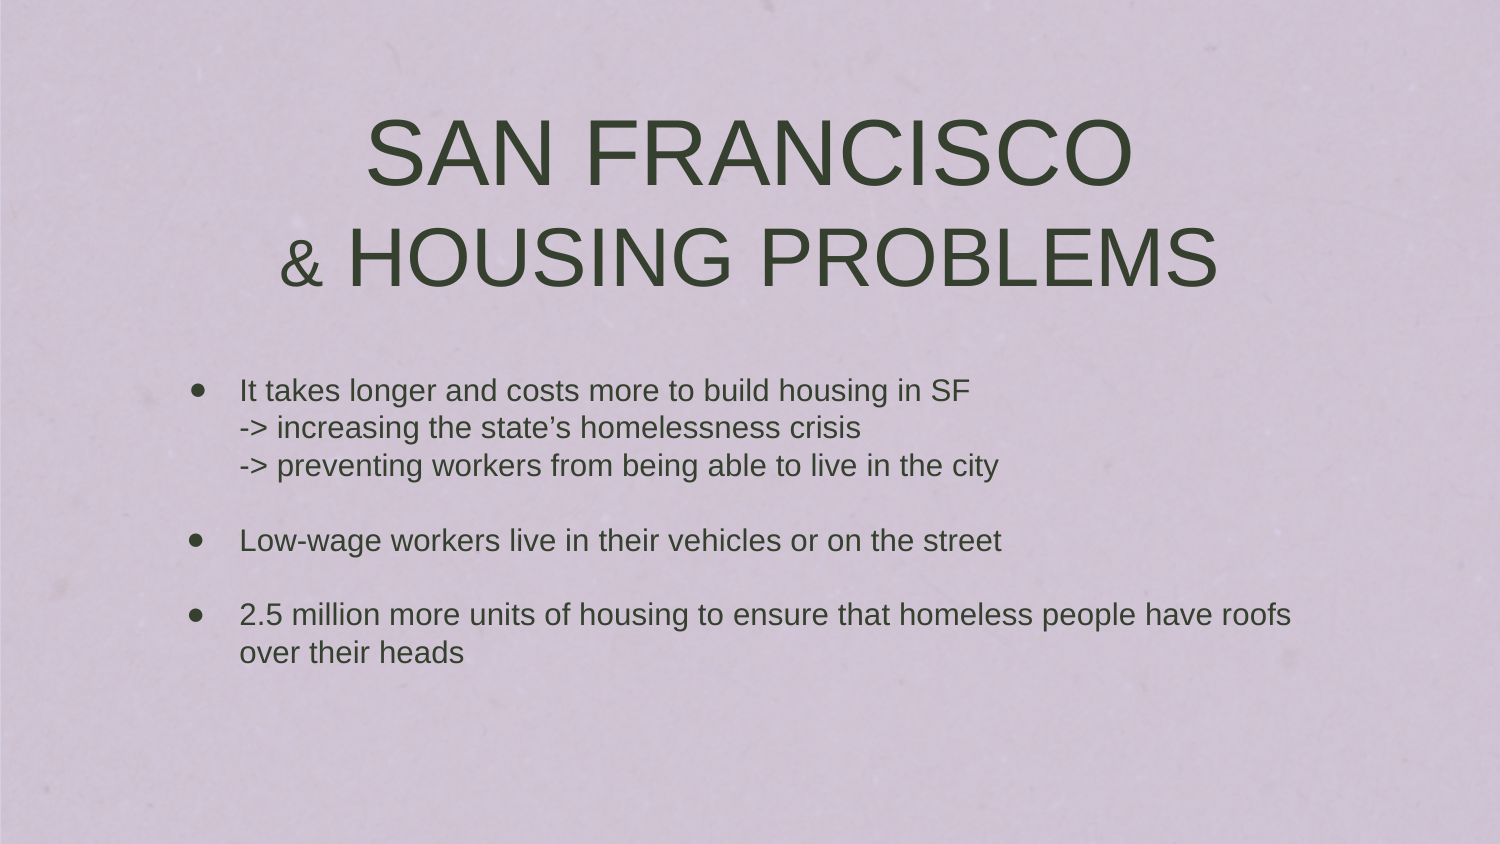

# SAN FRANCISCO
& HOUSING PROBLEMS
It takes longer and costs more to build housing in SF
-> increasing the state’s homelessness crisis
-> preventing workers from being able to live in the city

Low-wage workers live in their vehicles or on the street

2.5 million more units of housing to ensure that homeless people have roofs over their heads